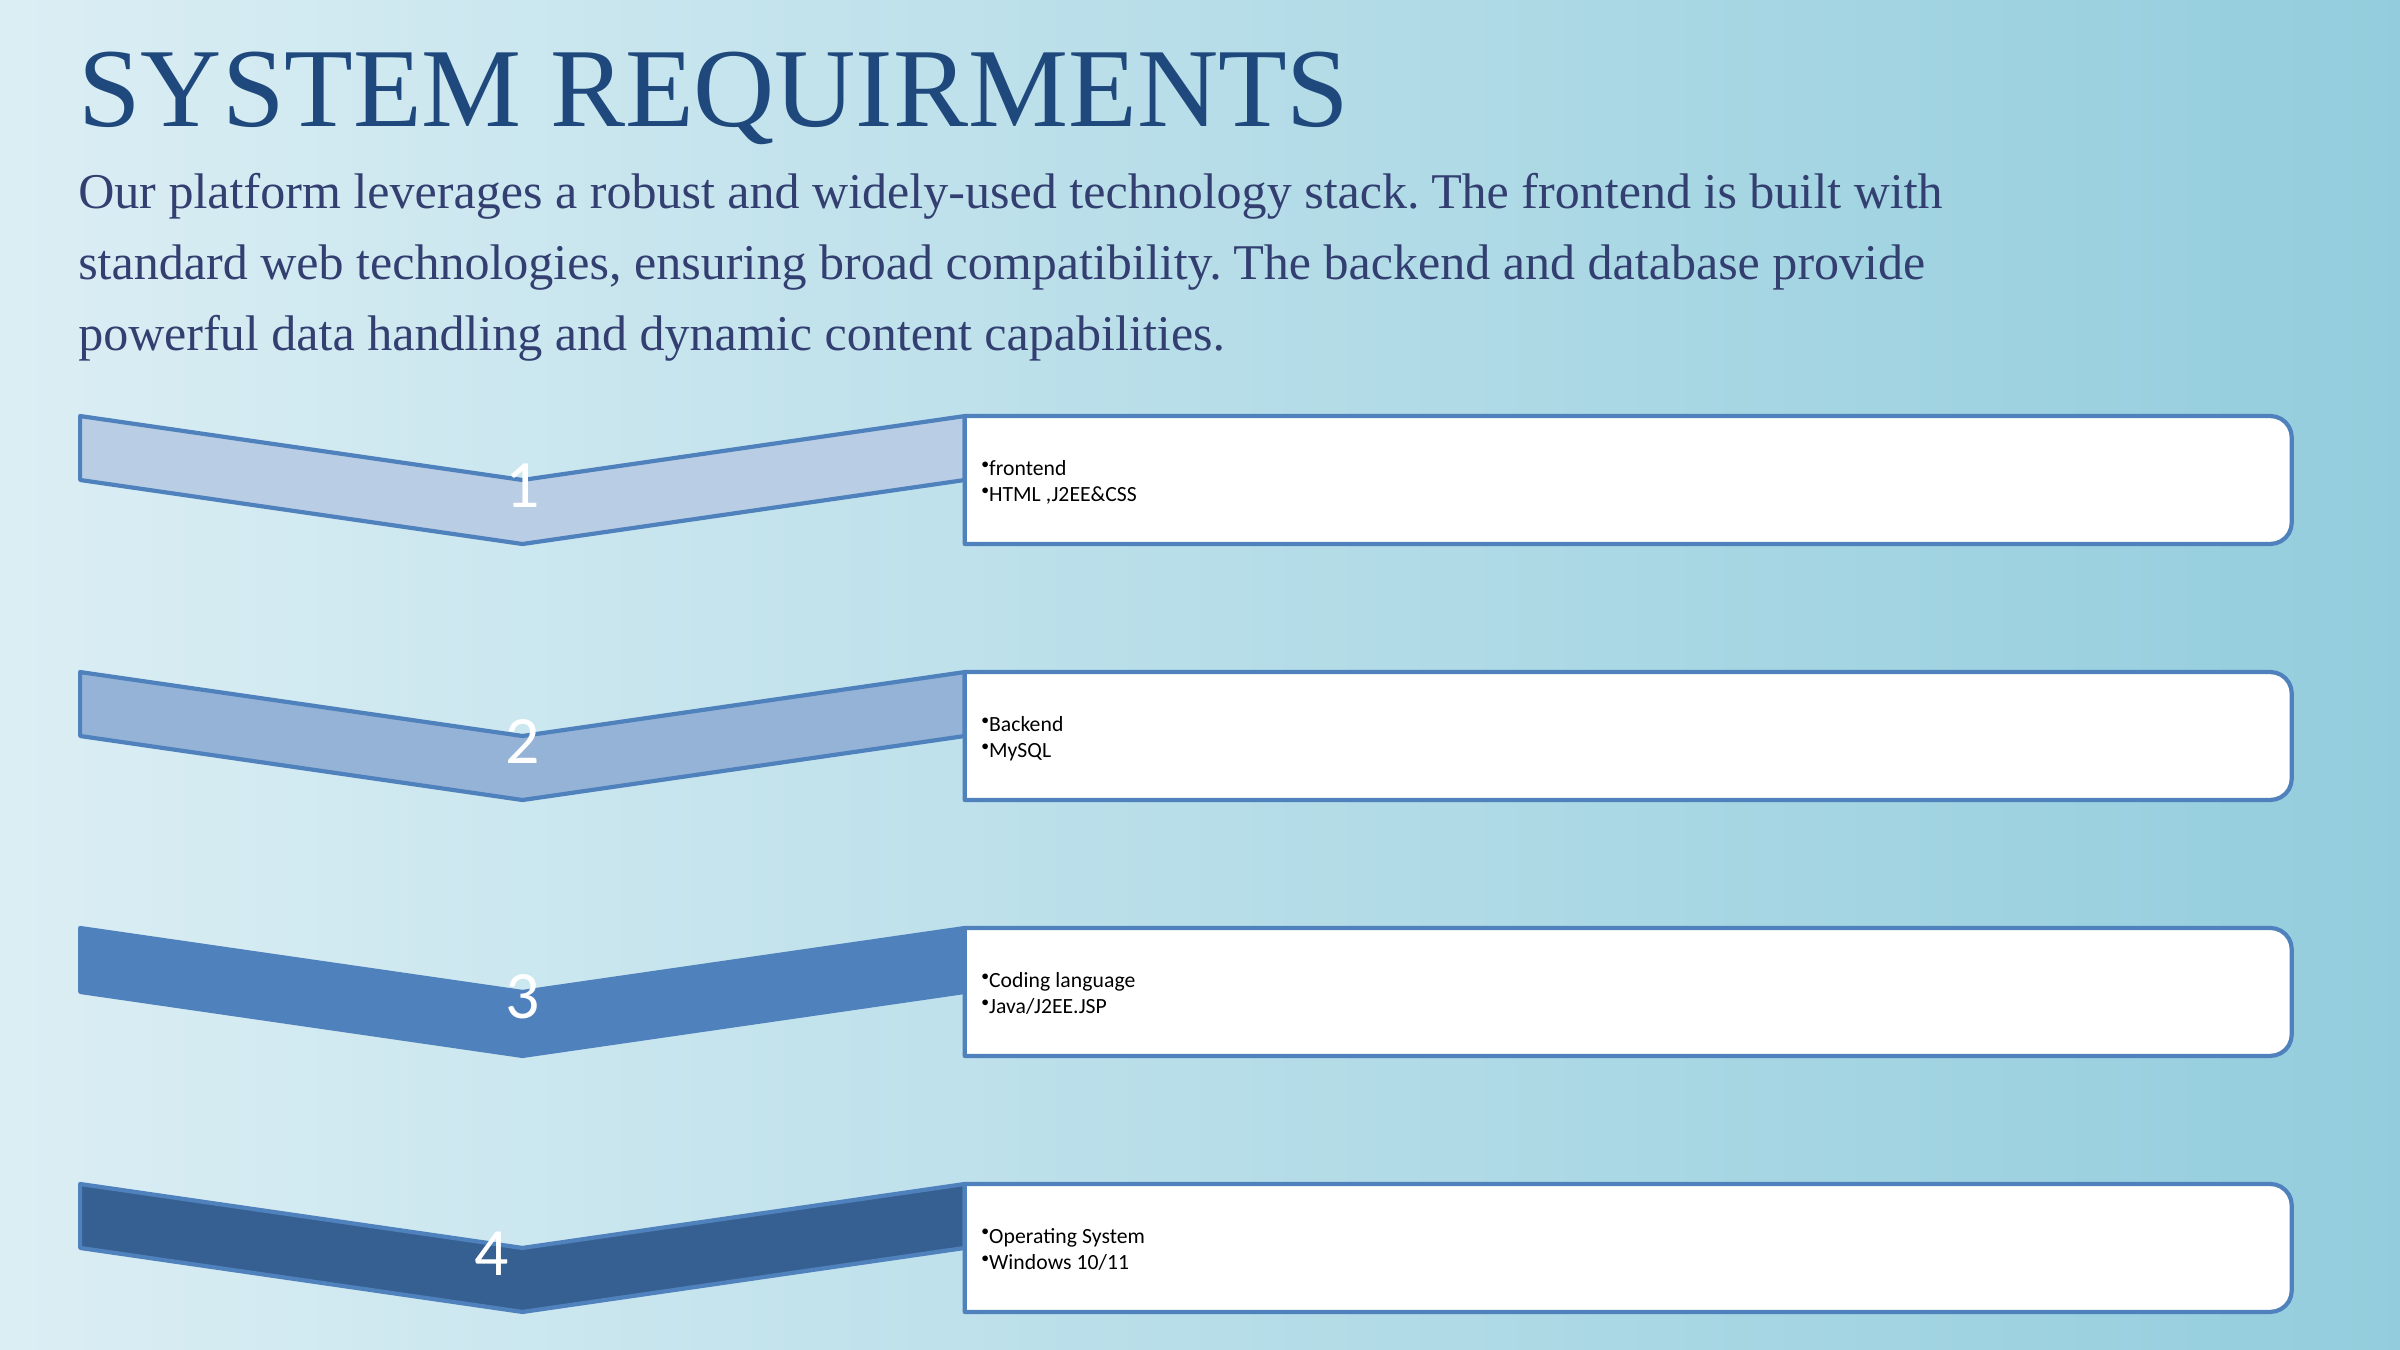

SYSTEM REQUIRMENTS

Our platform leverages a robust and widely-used technology stack. The frontend is built with

standard web technologies, ensuring broad compatibility. The backend and database provide

powerful data handling and dynamic content capabilities.

1
frontend
HTML ,J2EE&CSS
2
3
Backend
MySQL
Coding language
Java/J2EE.JSP
4
Operating System
Windows 10/11